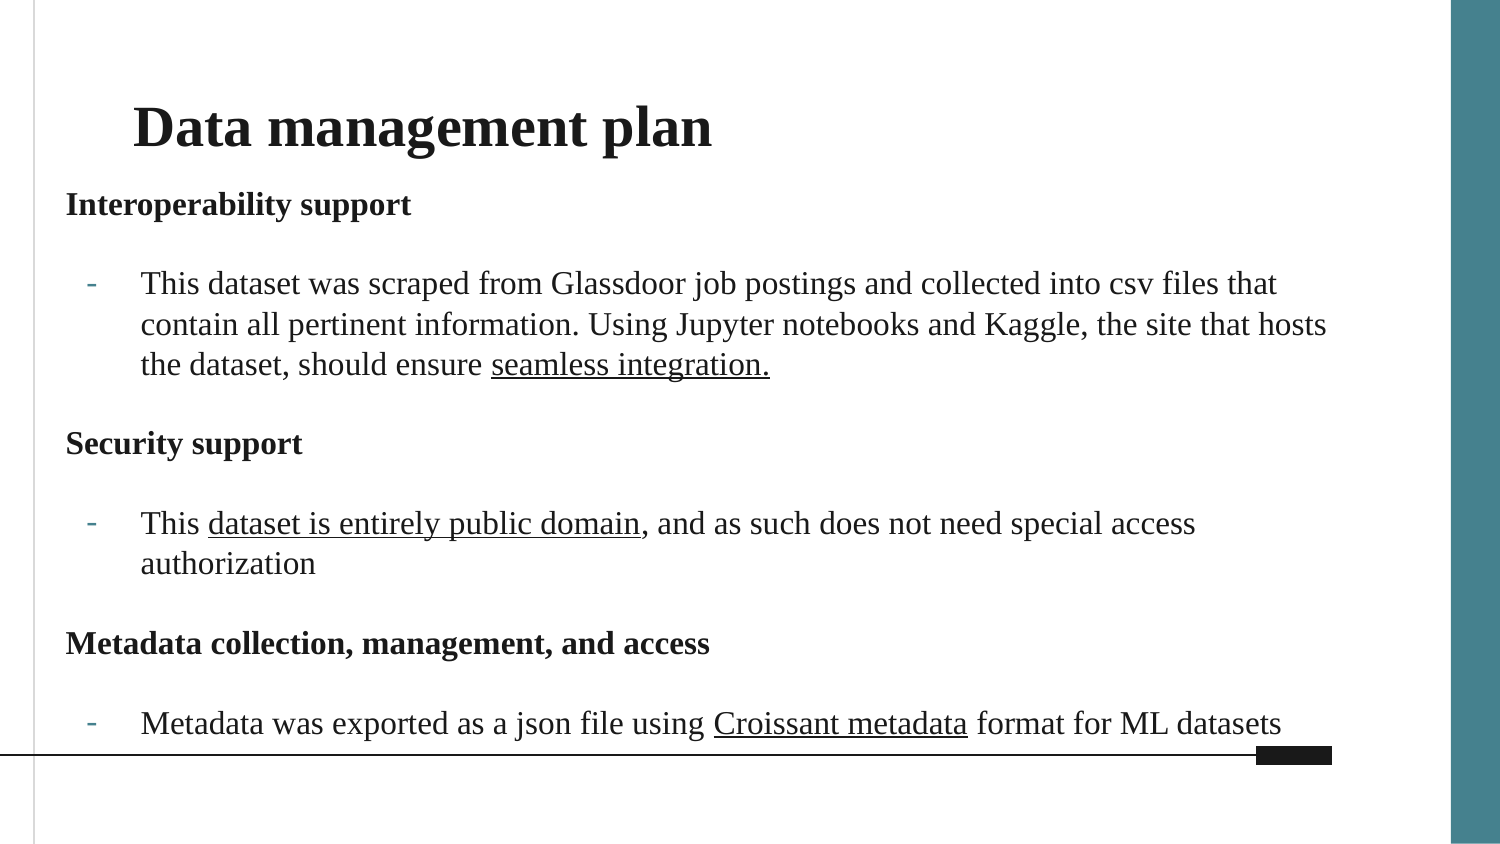

# Data management plan
Interoperability support

This dataset was scraped from Glassdoor job postings and collected into csv files that contain all pertinent information. Using Jupyter notebooks and Kaggle, the site that hosts the dataset, should ensure seamless integration.

Security support

This dataset is entirely public domain, and as such does not need special access authorization

Metadata collection, management, and access

Metadata was exported as a json file using Croissant metadata format for ML datasets